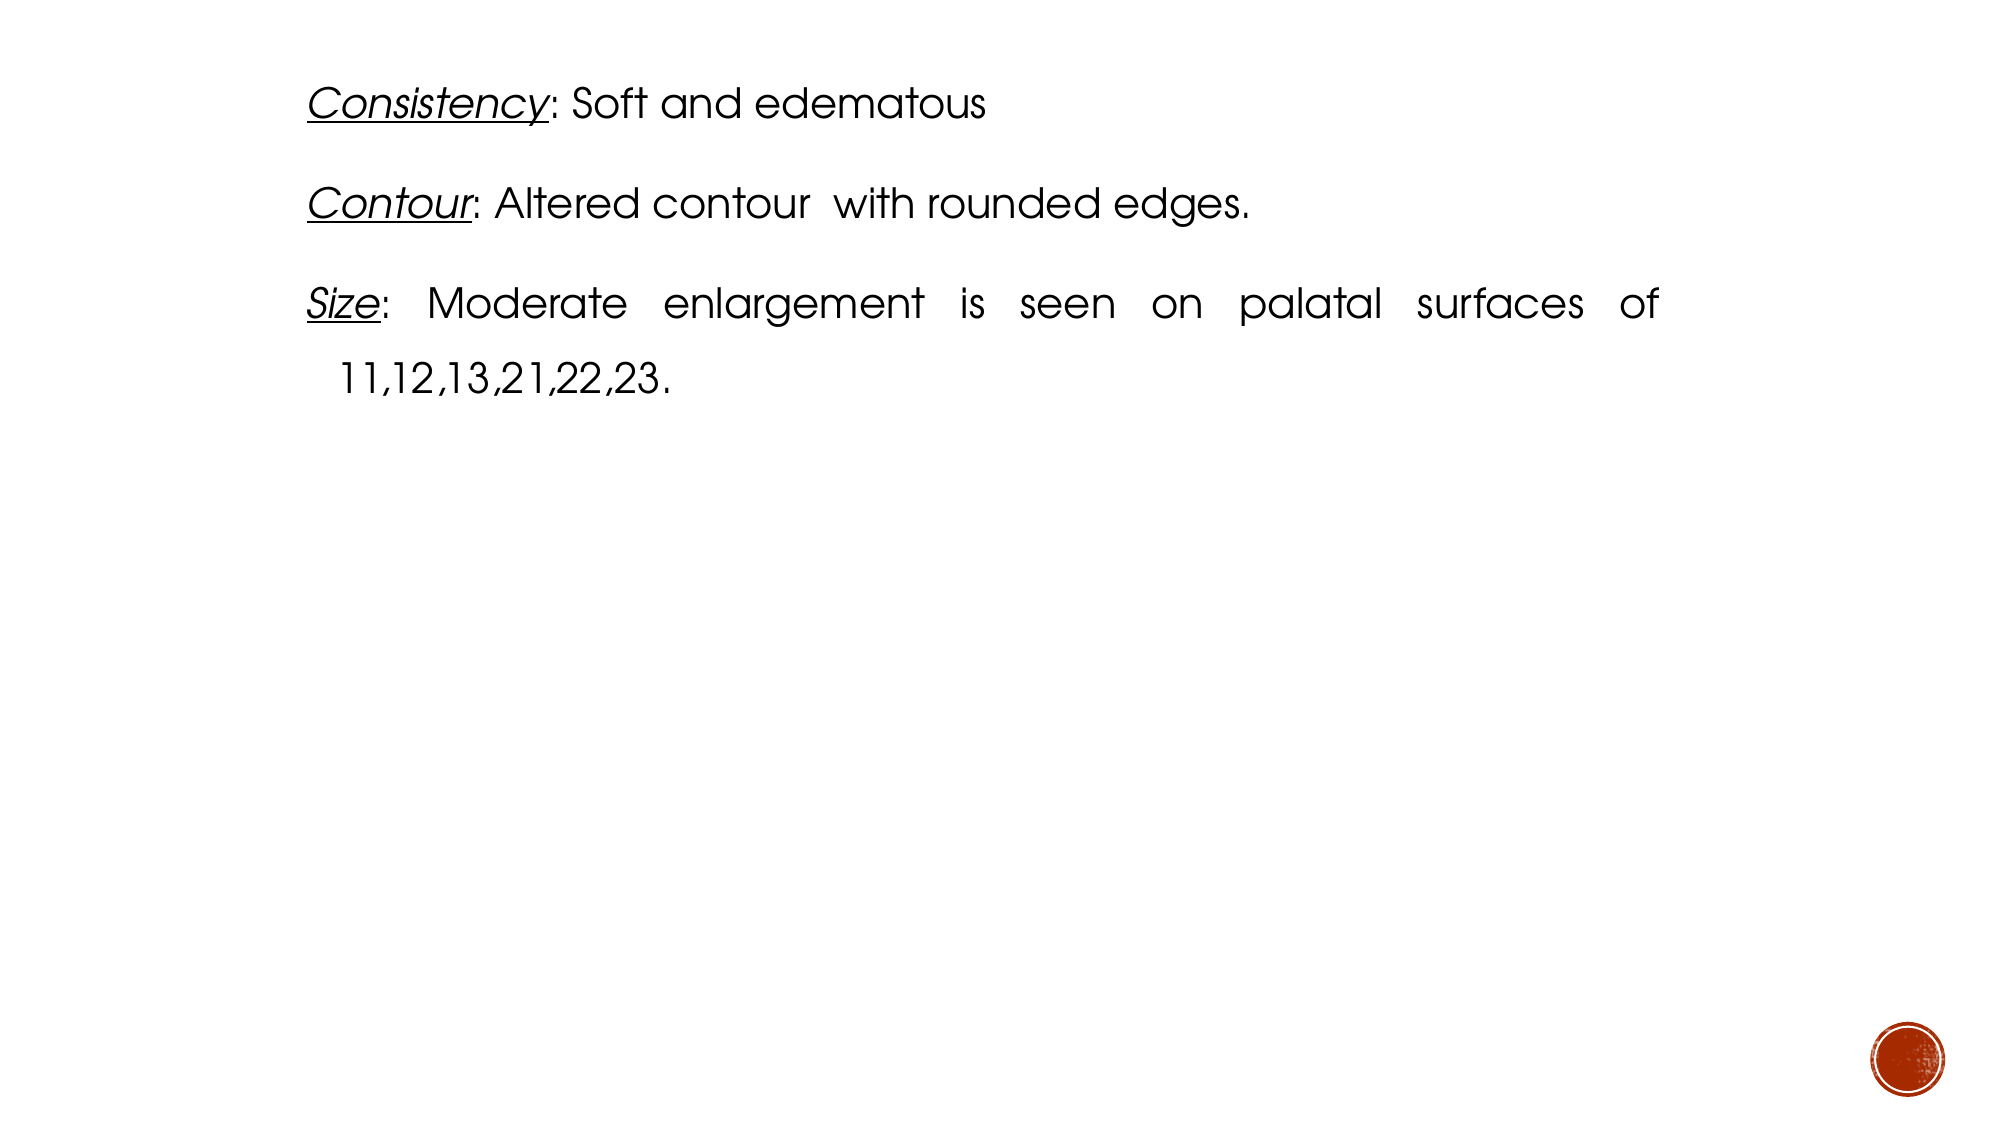

Consistency: Soft and edematous
Contour: Altered contour  with rounded edges.
Size: Moderate enlargement is seen on palatal surfaces of 11,12,13,21,22,23.